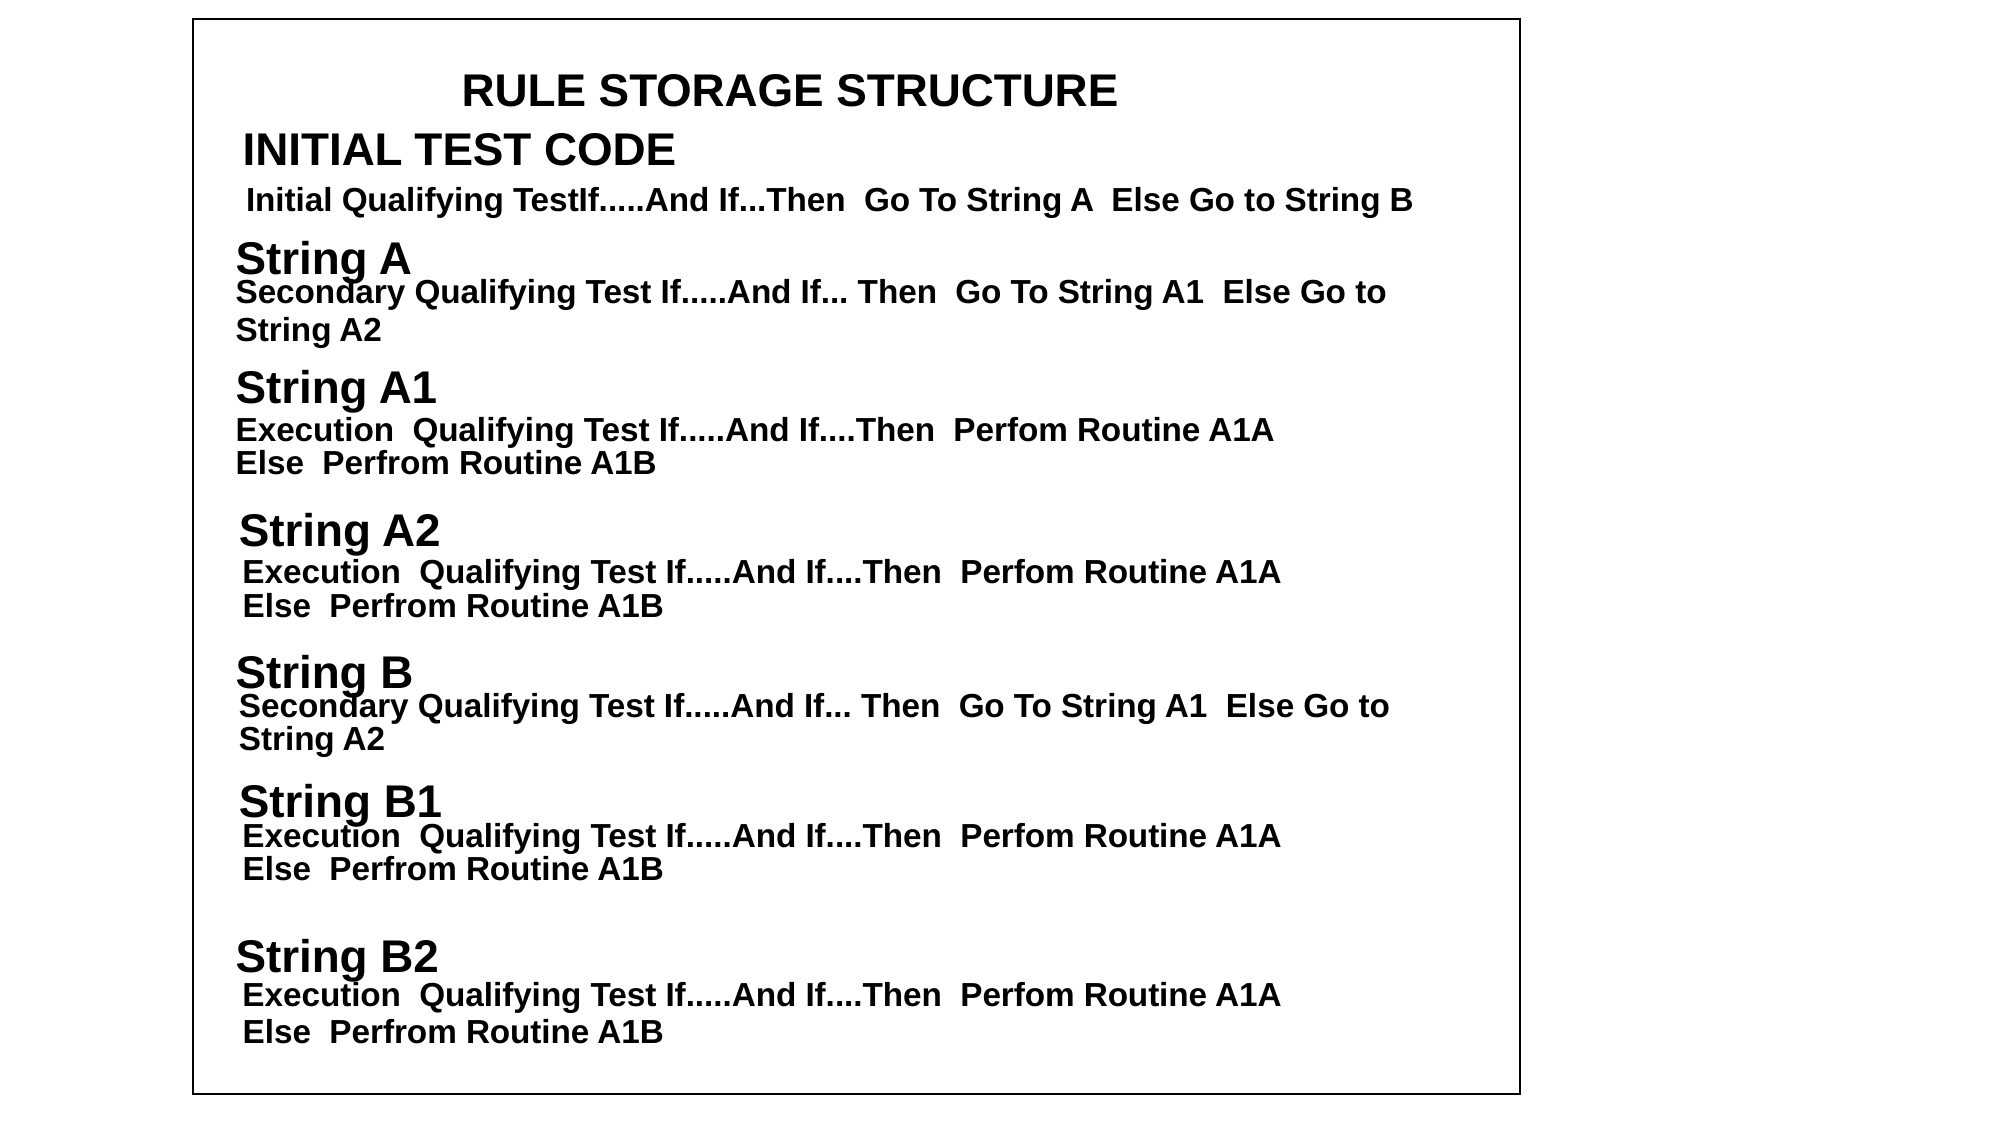

RULE STORAGE STRUCTURE
INITIAL TEST CODE
Initial Qualifying TestIf.....And If...Then  Go To String A  Else Go to String B
String A

Secondary Qualifying Test If.....And If... Then  Go To String A1  Else Go to

String A2
String A1
Execution  Qualifying Test If.....And If....Then  Perfom Routine A1A
Else  Perfrom Routine A1B
String A2
Execution  Qualifying Test If.....And If....Then  Perfom Routine A1A
Else  Perfrom Routine A1B
String B
Secondary Qualifying Test If.....And If... Then  Go To String A1  Else Go to

String A2
String B1
Execution  Qualifying Test If.....And If....Then  Perfom Routine A1A
Else  Perfrom Routine A1B
String B2
Execution  Qualifying Test If.....And If....Then  Perfom Routine A1A
Else  Perfrom Routine A1B